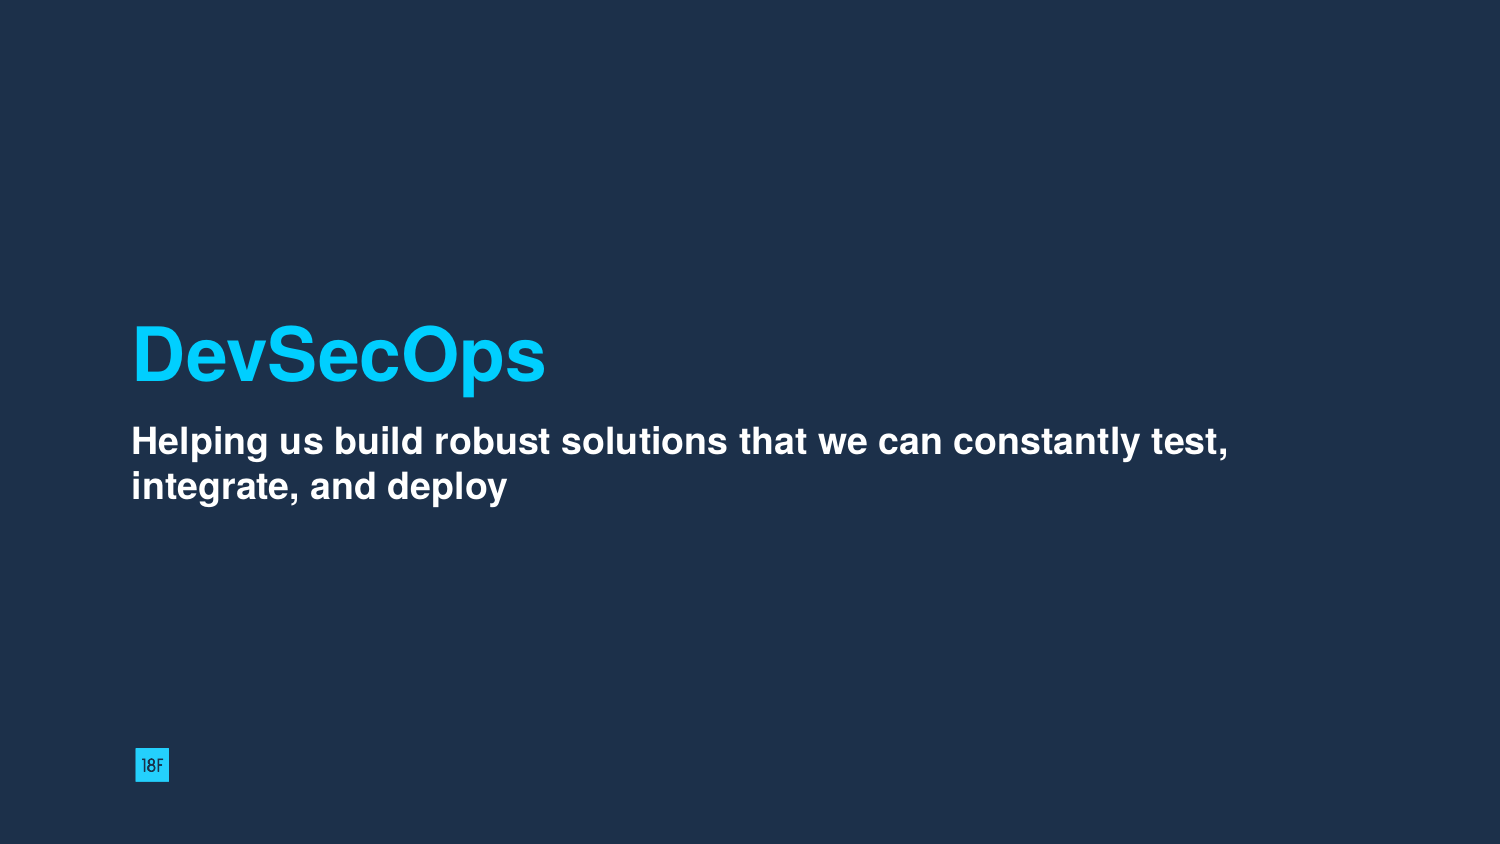

# DevSecOps
Helping us build robust solutions that we can constantly test, integrate, and deploy